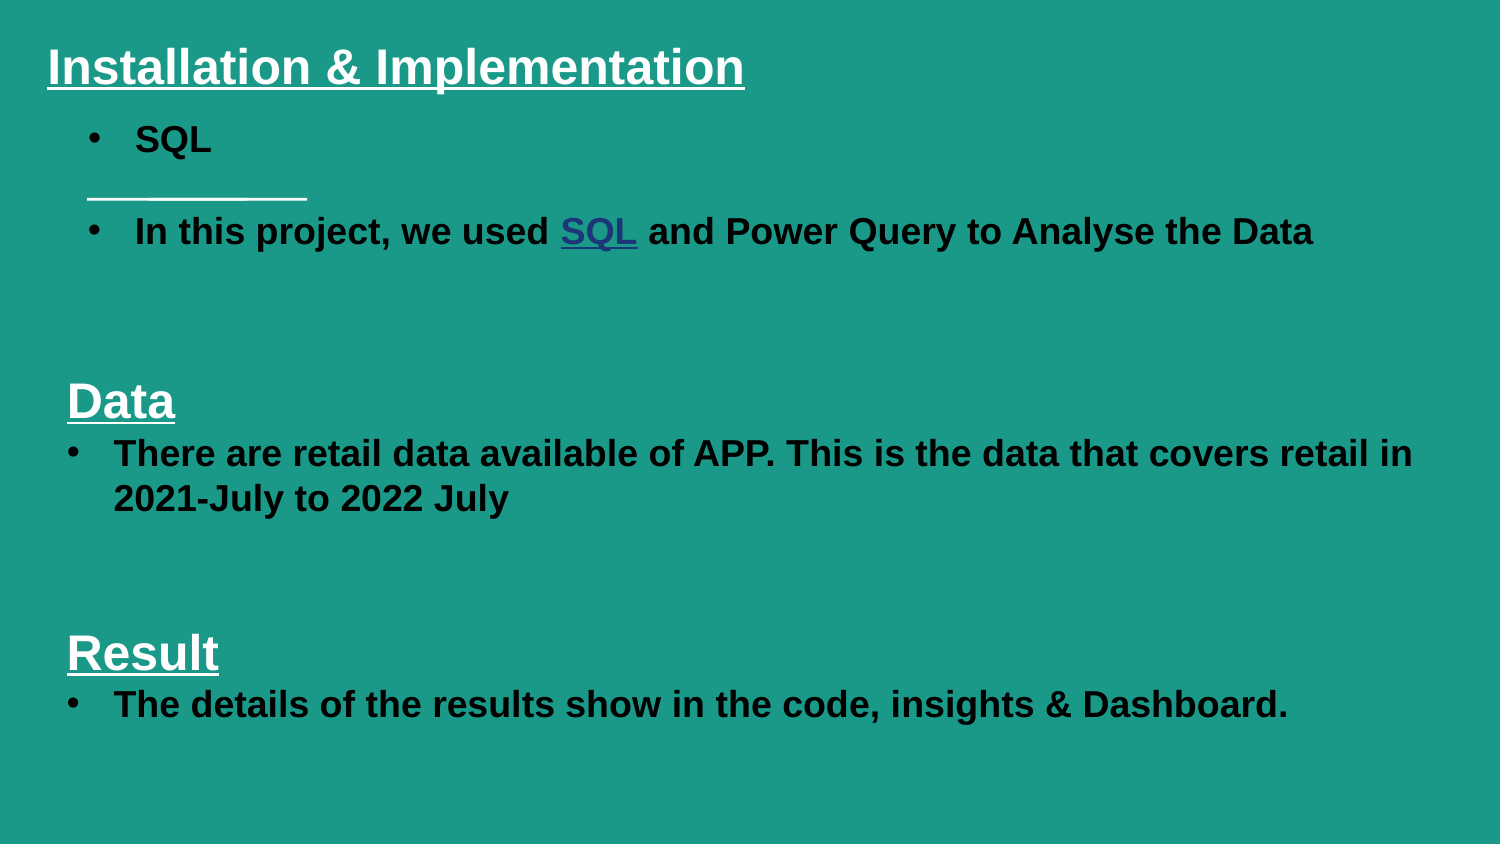

# Installation & Implementation
SQL
In this project, we used SQL and Power Query to Analyse the Data
Data
There are retail data available of APP. This is the data that covers retail in 2021-July to 2022 July

Result
The details of the results show in the code, insights & Dashboard.